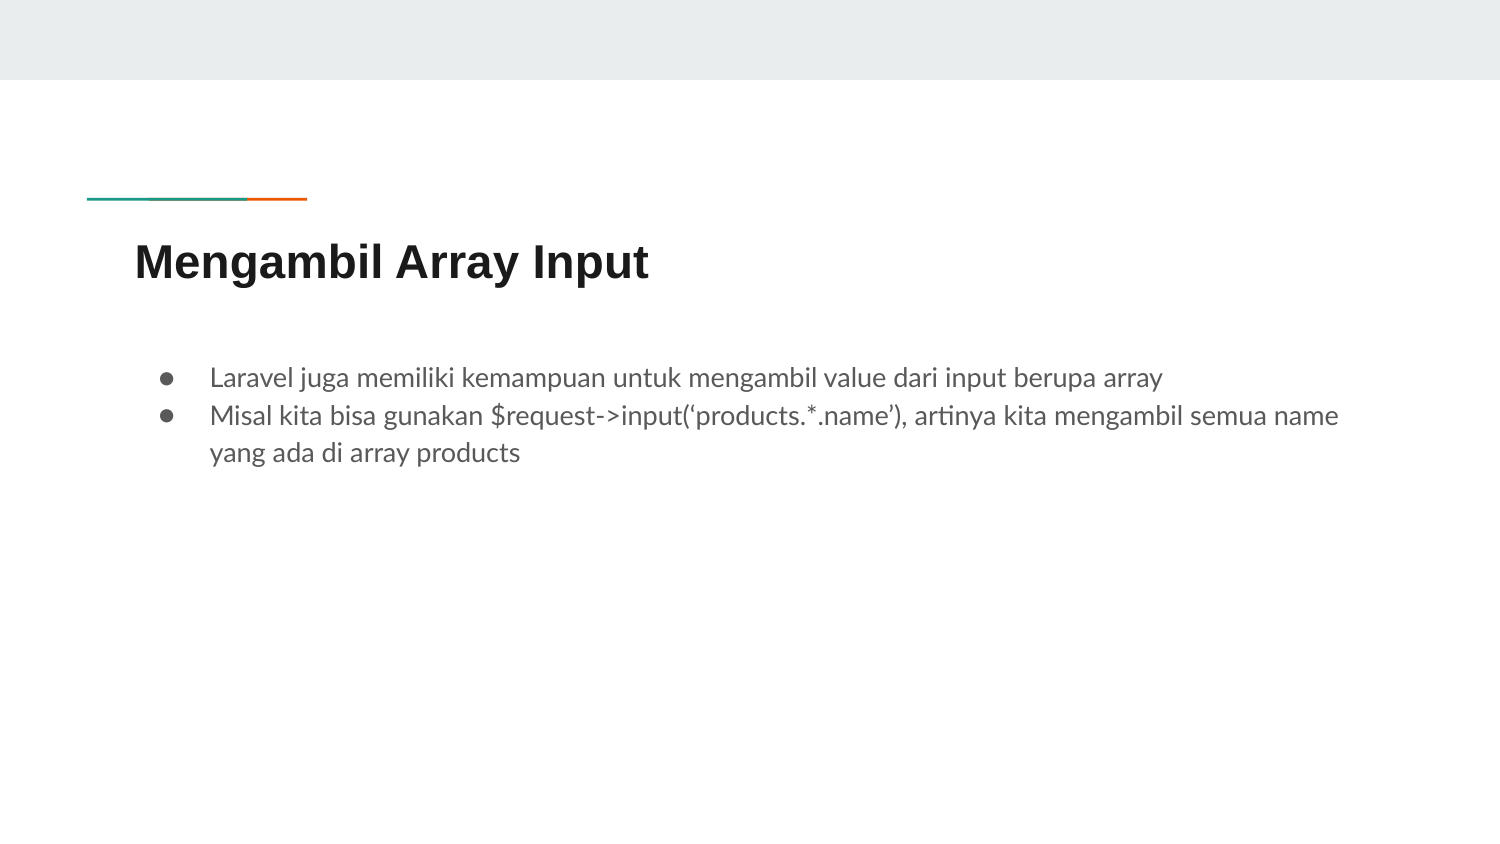

# Mengambil Array Input
Laravel juga memiliki kemampuan untuk mengambil value dari input berupa array
Misal kita bisa gunakan $request->input(‘products.*.name’), artinya kita mengambil semua name yang ada di array products